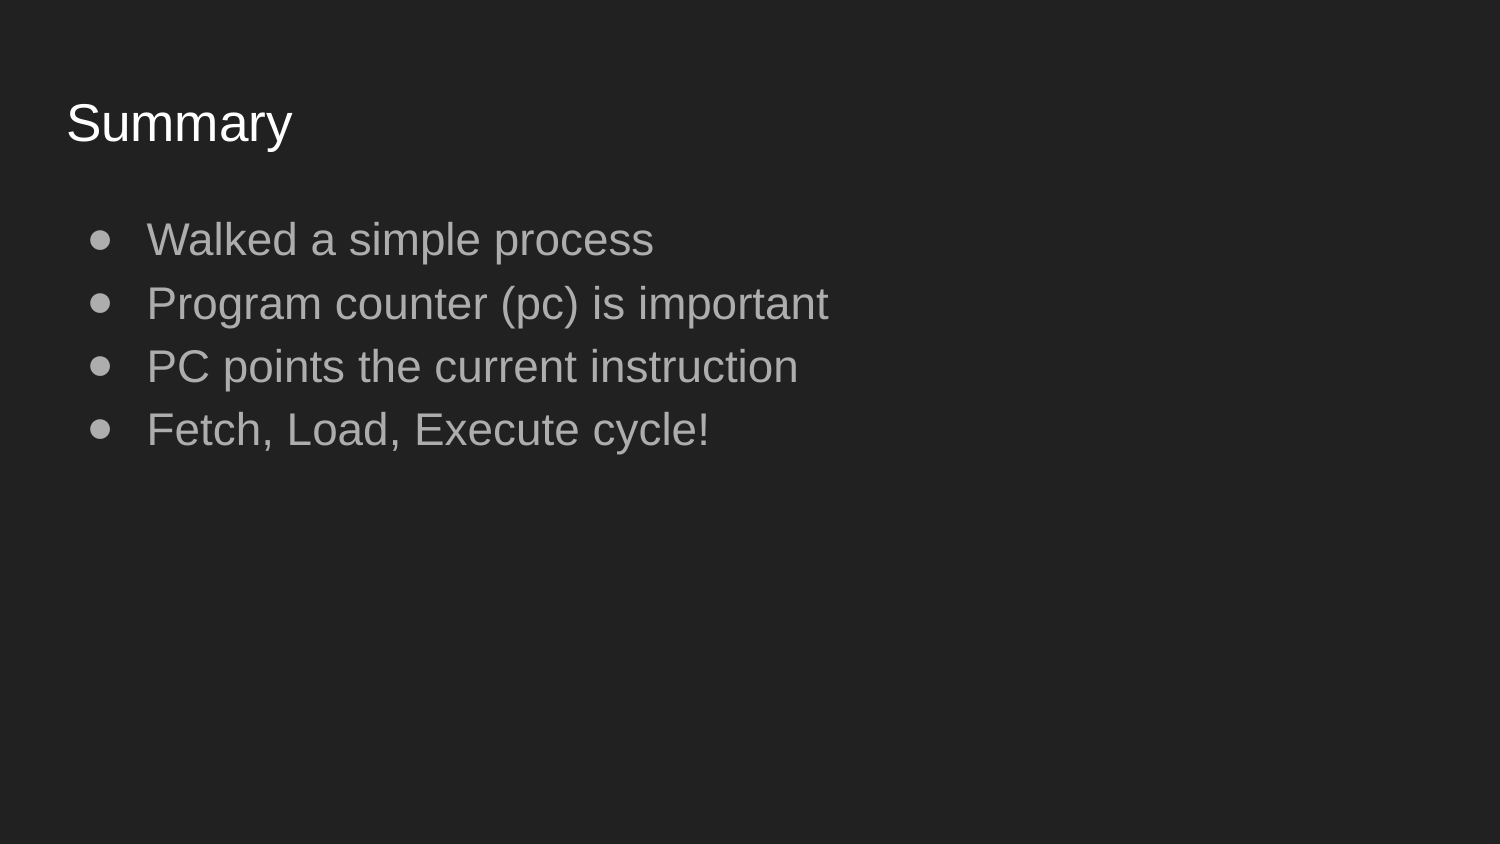

# Summary
Walked a simple process
Program counter (pc) is important
PC points the current instruction
Fetch, Load, Execute cycle!